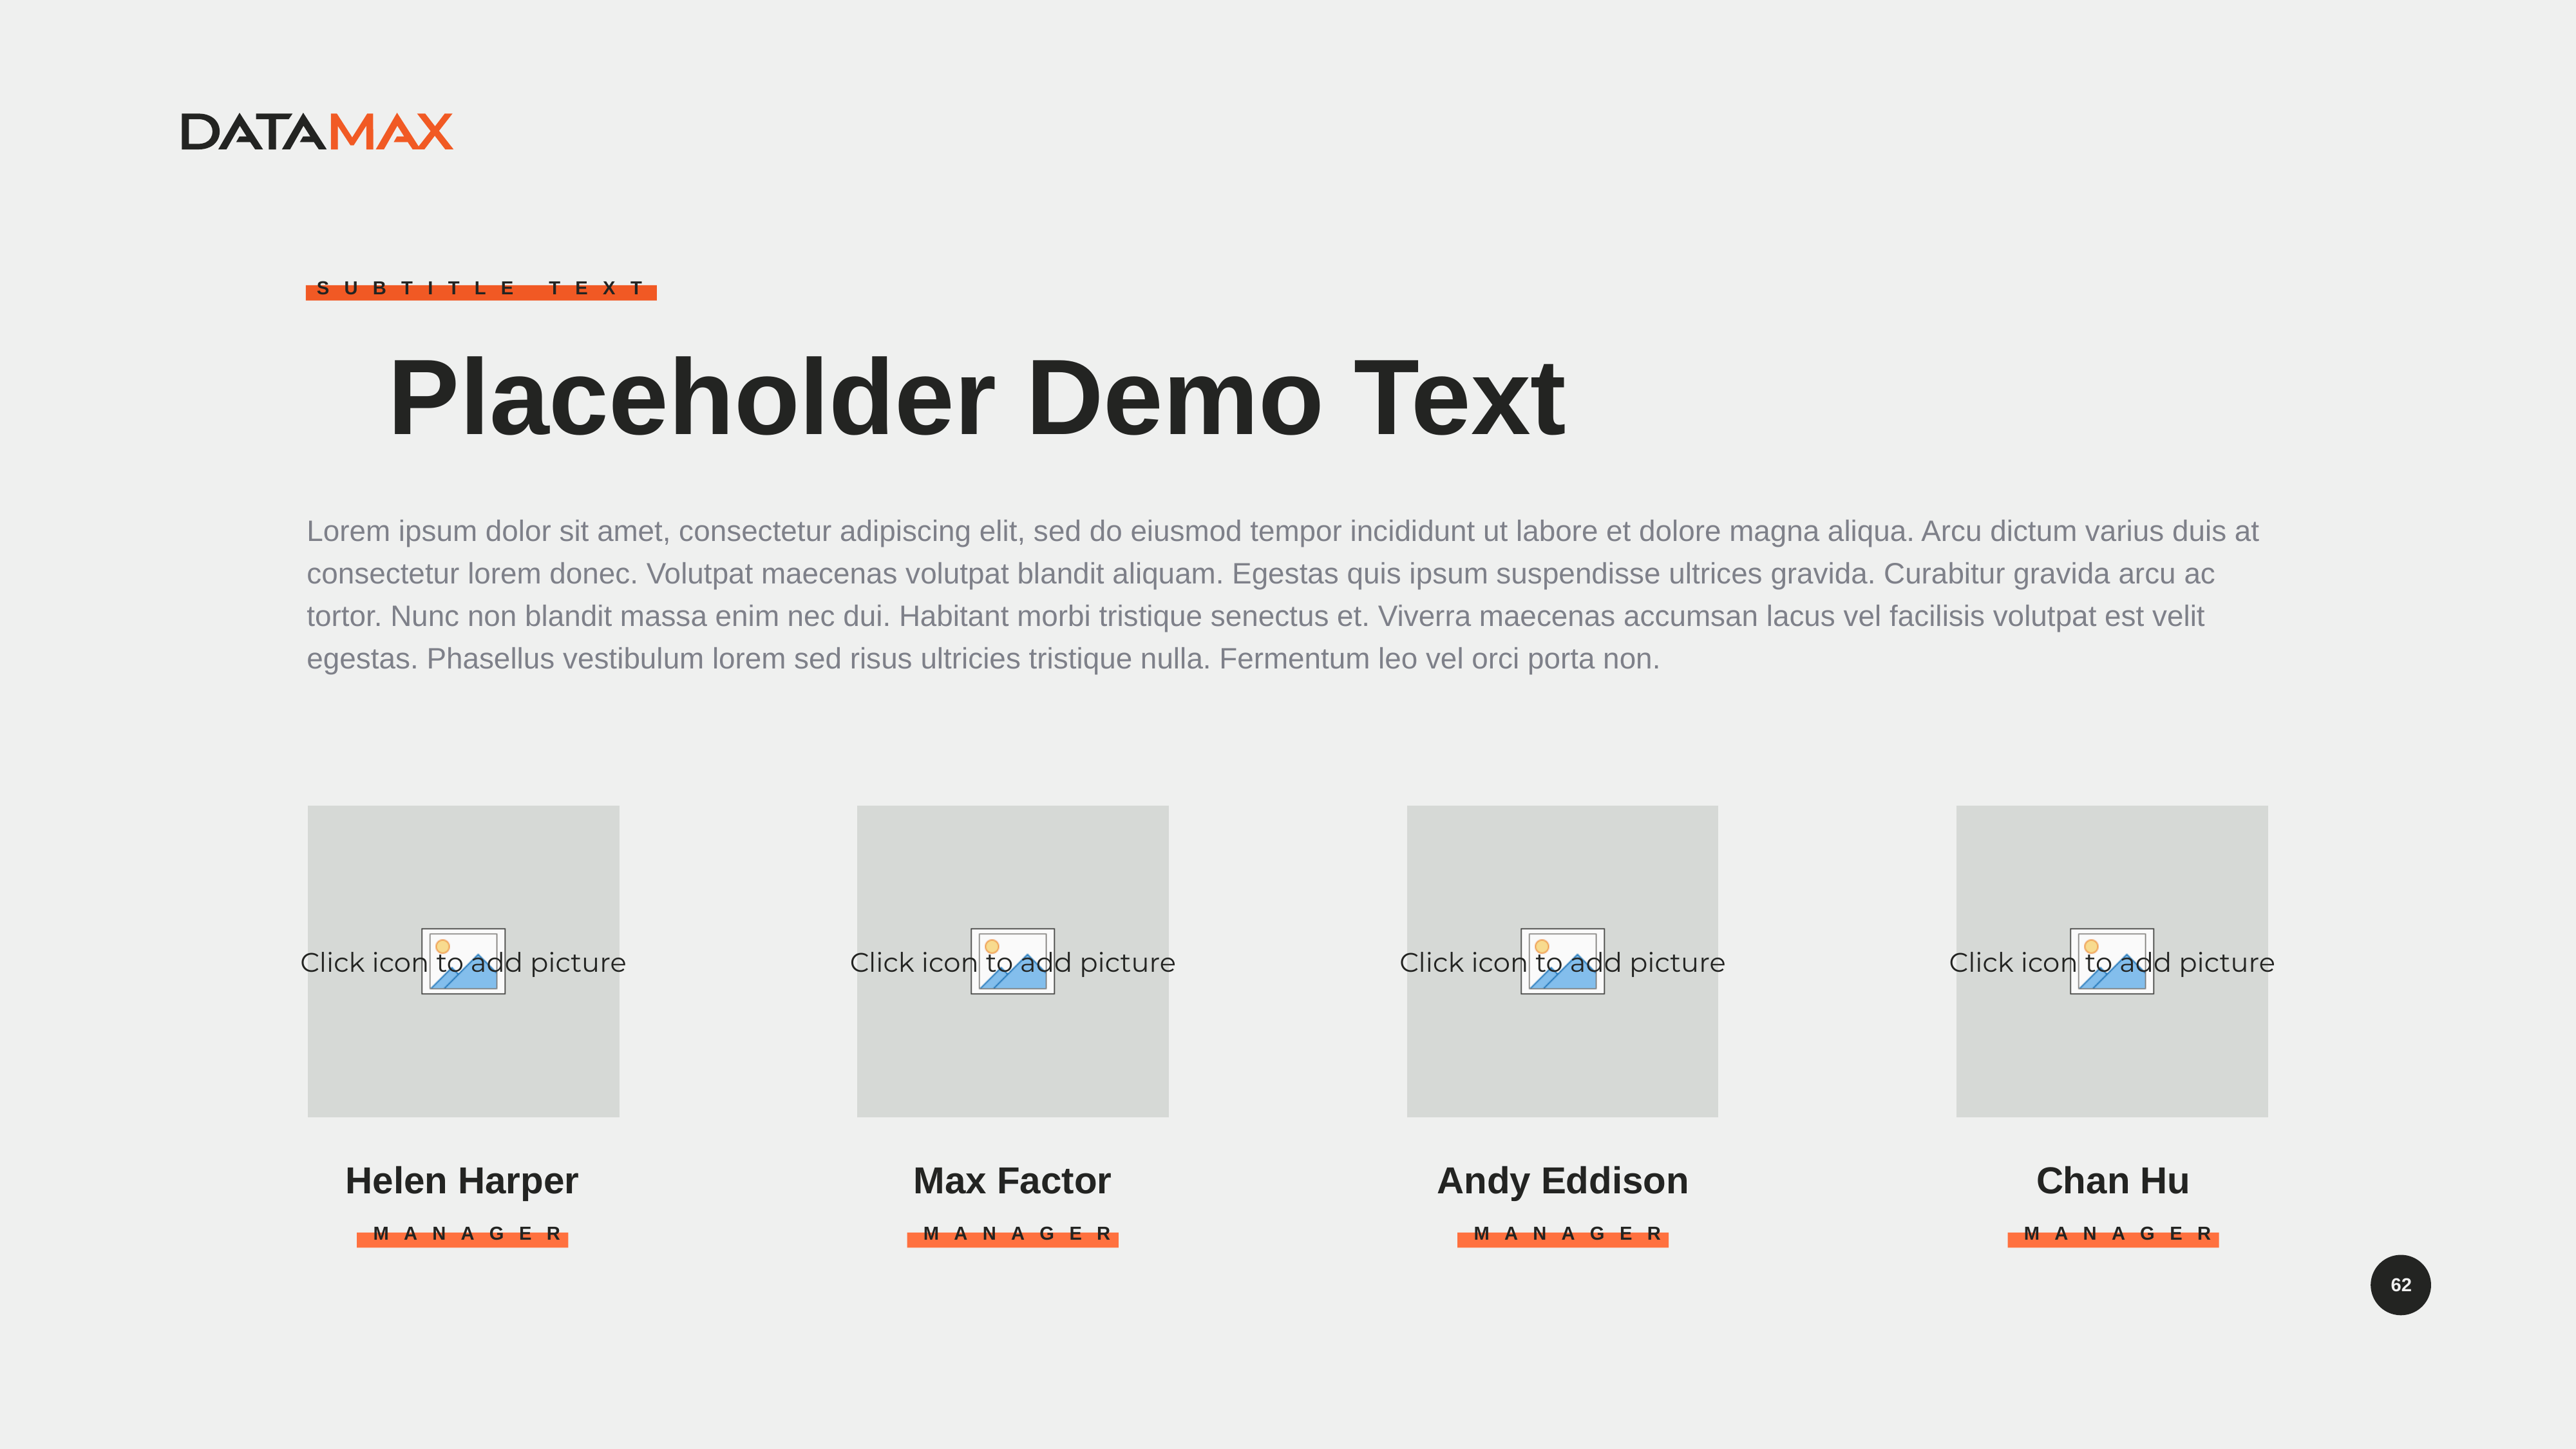

Subtitle Text

Placeholder Demo Text
Lorem ipsum dolor sit amet, consectetur adipiscing elit, sed do eiusmod tempor incididunt ut labore et dolore magna aliqua. Arcu dictum varius duis at consectetur lorem donec. Volutpat maecenas volutpat blandit aliquam. Egestas quis ipsum suspendisse ultrices gravida. Curabitur gravida arcu ac tortor. Nunc non blandit massa enim nec dui. Habitant morbi tristique senectus et. Viverra maecenas accumsan lacus vel facilisis volutpat est velit egestas. Phasellus vestibulum lorem sed risus ultricies tristique nulla. Fermentum leo vel orci porta non.

Helen Harper
MANAGER

Max Factor
MANAGER

Andy Eddison
MANAGER

Chan Hu
MANAGER

62